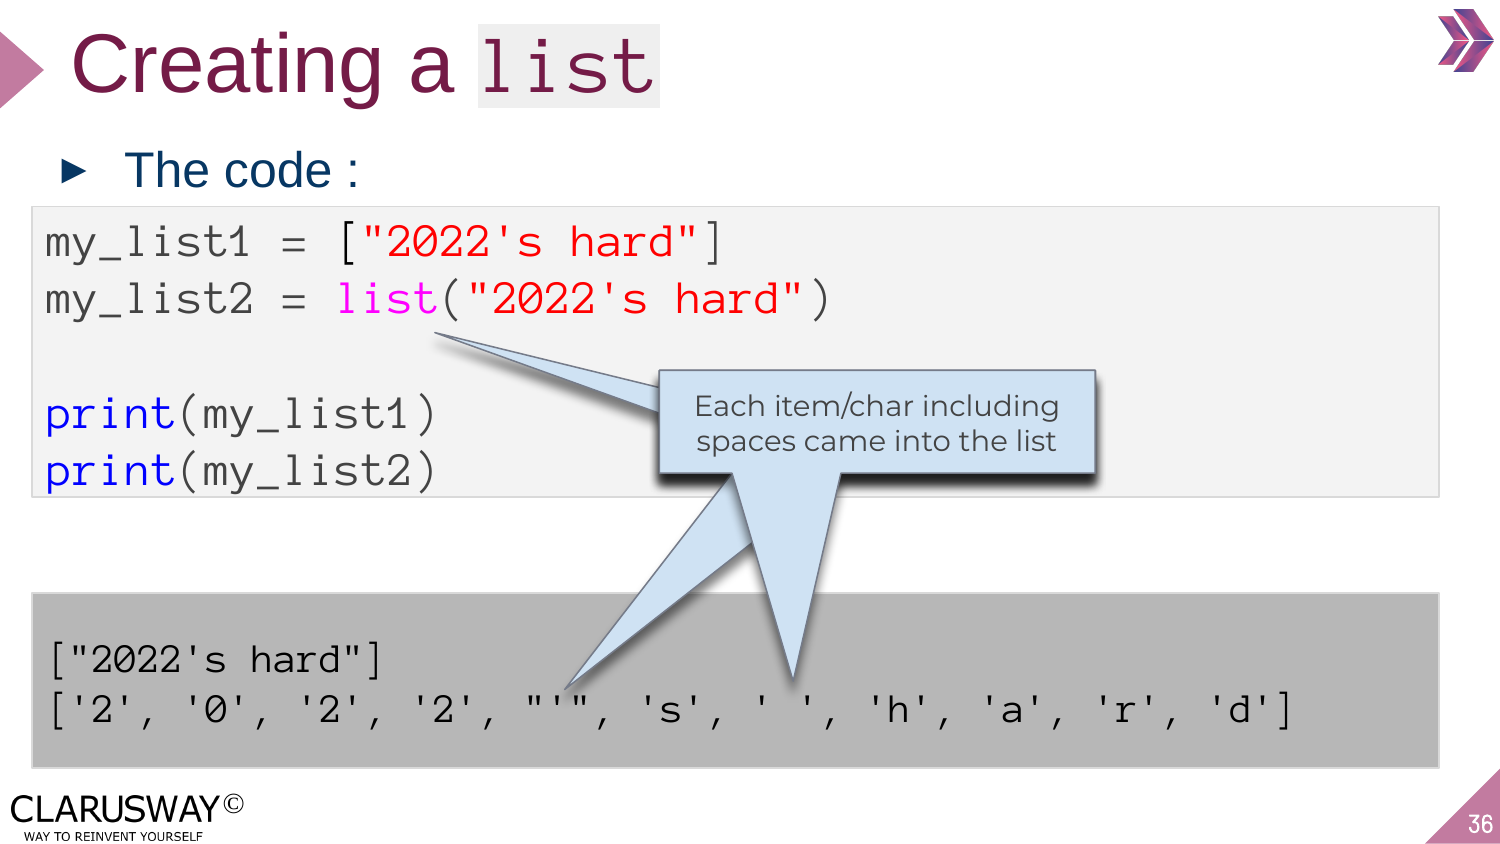

# Creating a list
The code :
my_list1 = ["2022's hard"]
my_list2 = list("2022's hard")

print(my_list1)
print(my_list2)
each item including spaces came into the list
each item including spaces came into the list
Each item/char including spaces came into the list
["2022's hard"]
['2', '0', '2', '2', "'", 's', ' ', 'h', 'a', 'r', 'd']
36